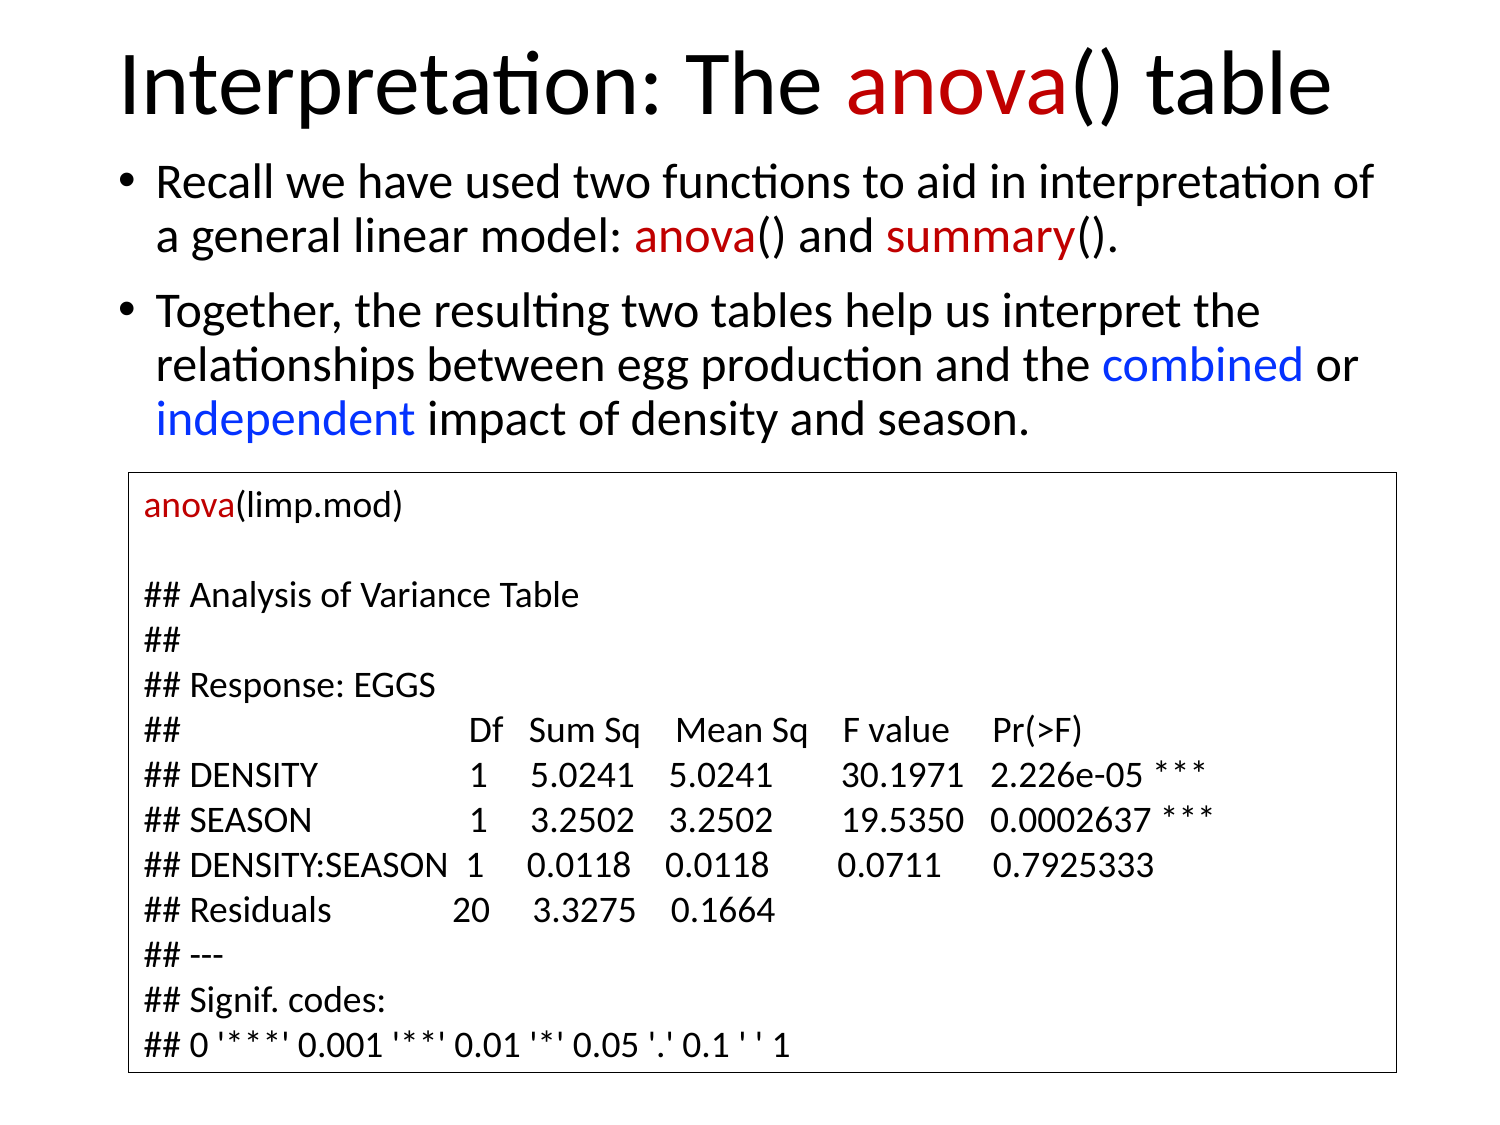

# Interpretation: The anova() table
Recall we have used two functions to aid in interpretation of a general linear model: anova() and summary().
Together, the resulting two tables help us interpret the relationships between egg production and the combined or independent impact of density and season.

anova(limp.mod)

## Analysis of Variance Table
##
## Response: EGGS
## 		   Df   Sum Sq    Mean Sq    F value     Pr(>F)
## DENSITY 	   1     5.0241    5.0241        30.1971   2.226e-05 ***
## SEASON 	   1     3.2502    3.2502        19.5350   0.0002637 ***
## DENSITY:SEASON  1     0.0118    0.0118        0.0711      0.7925333
## Residuals 	 20     3.3275    0.1664
## ---
## Signif. codes:
## 0 '***' 0.001 '**' 0.01 '*' 0.05 '.' 0.1 ' ' 1